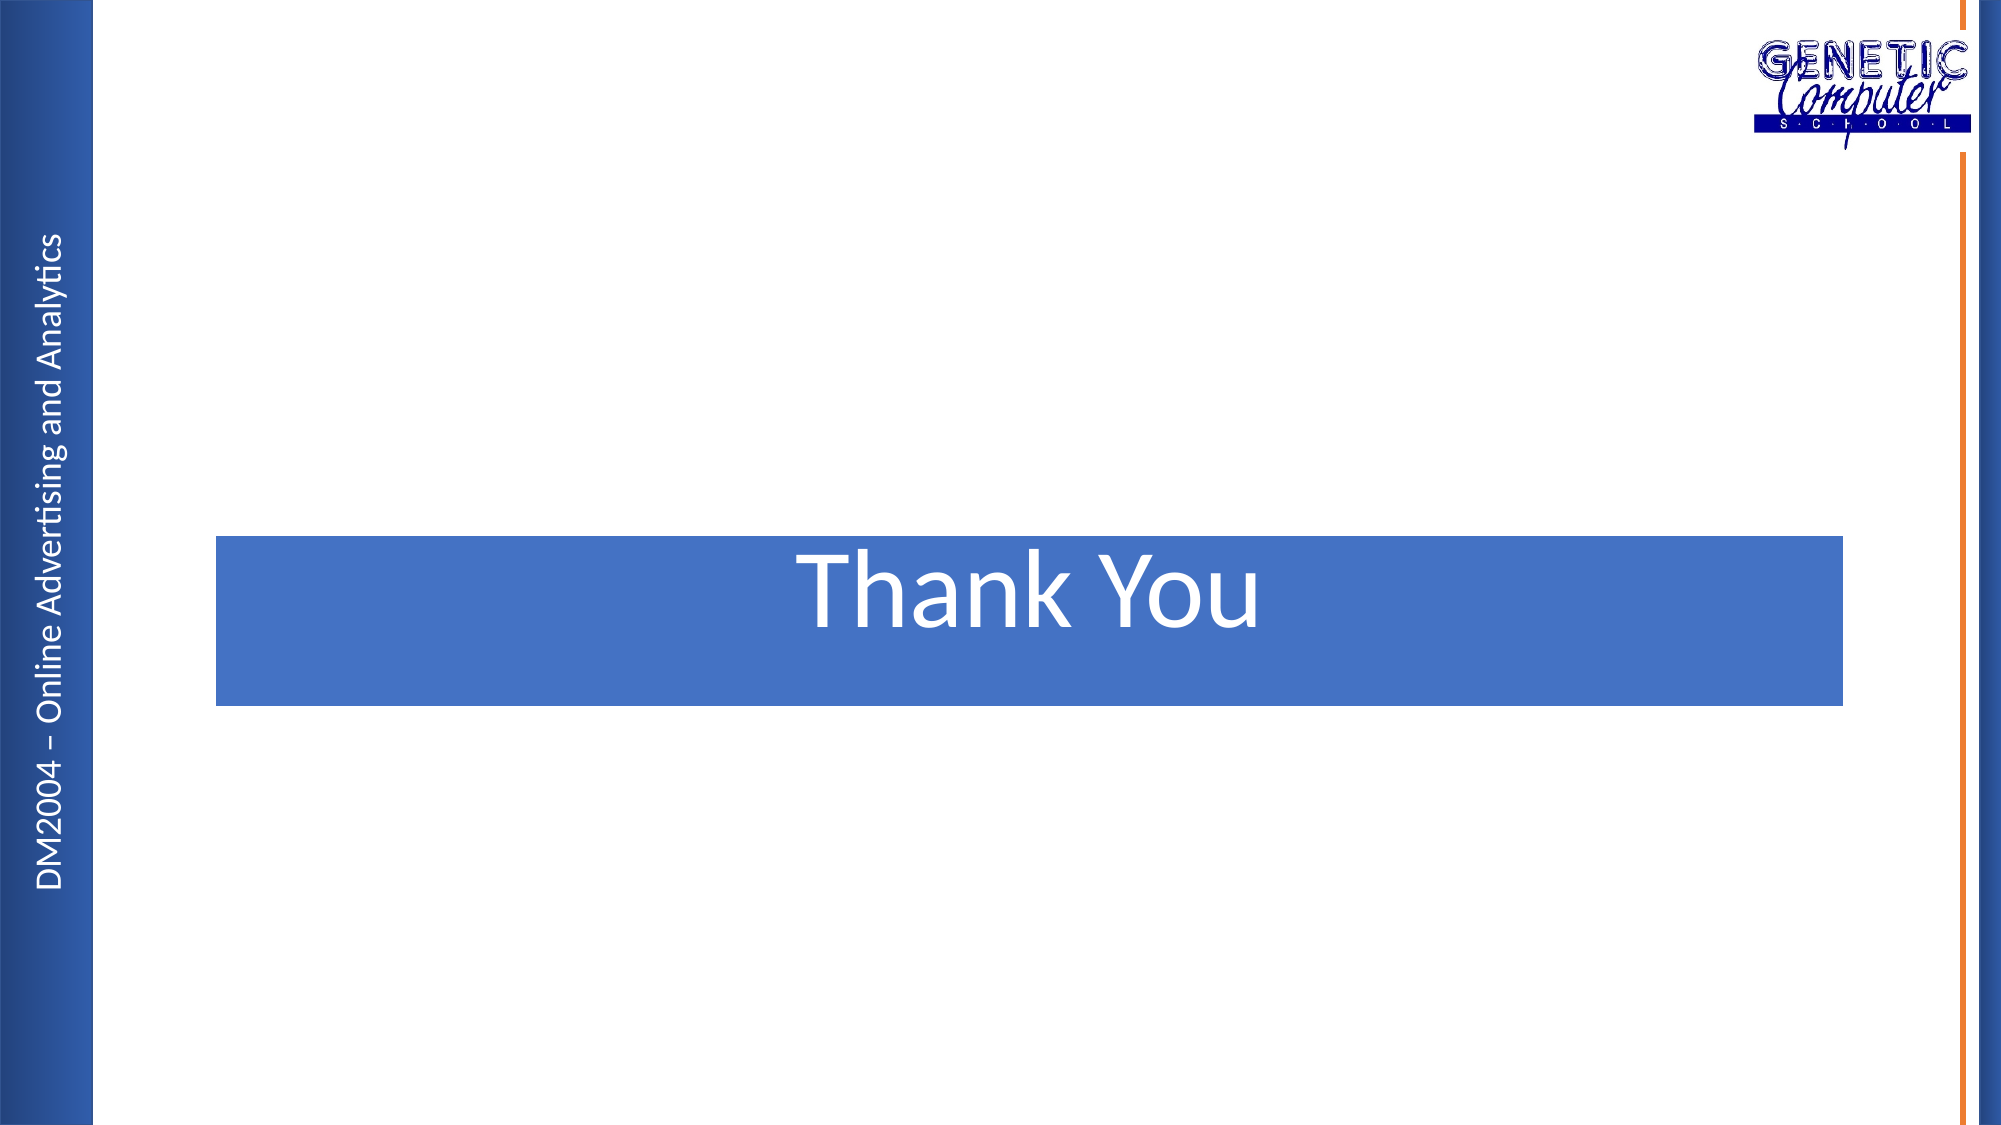

| Thank You |
| --- |